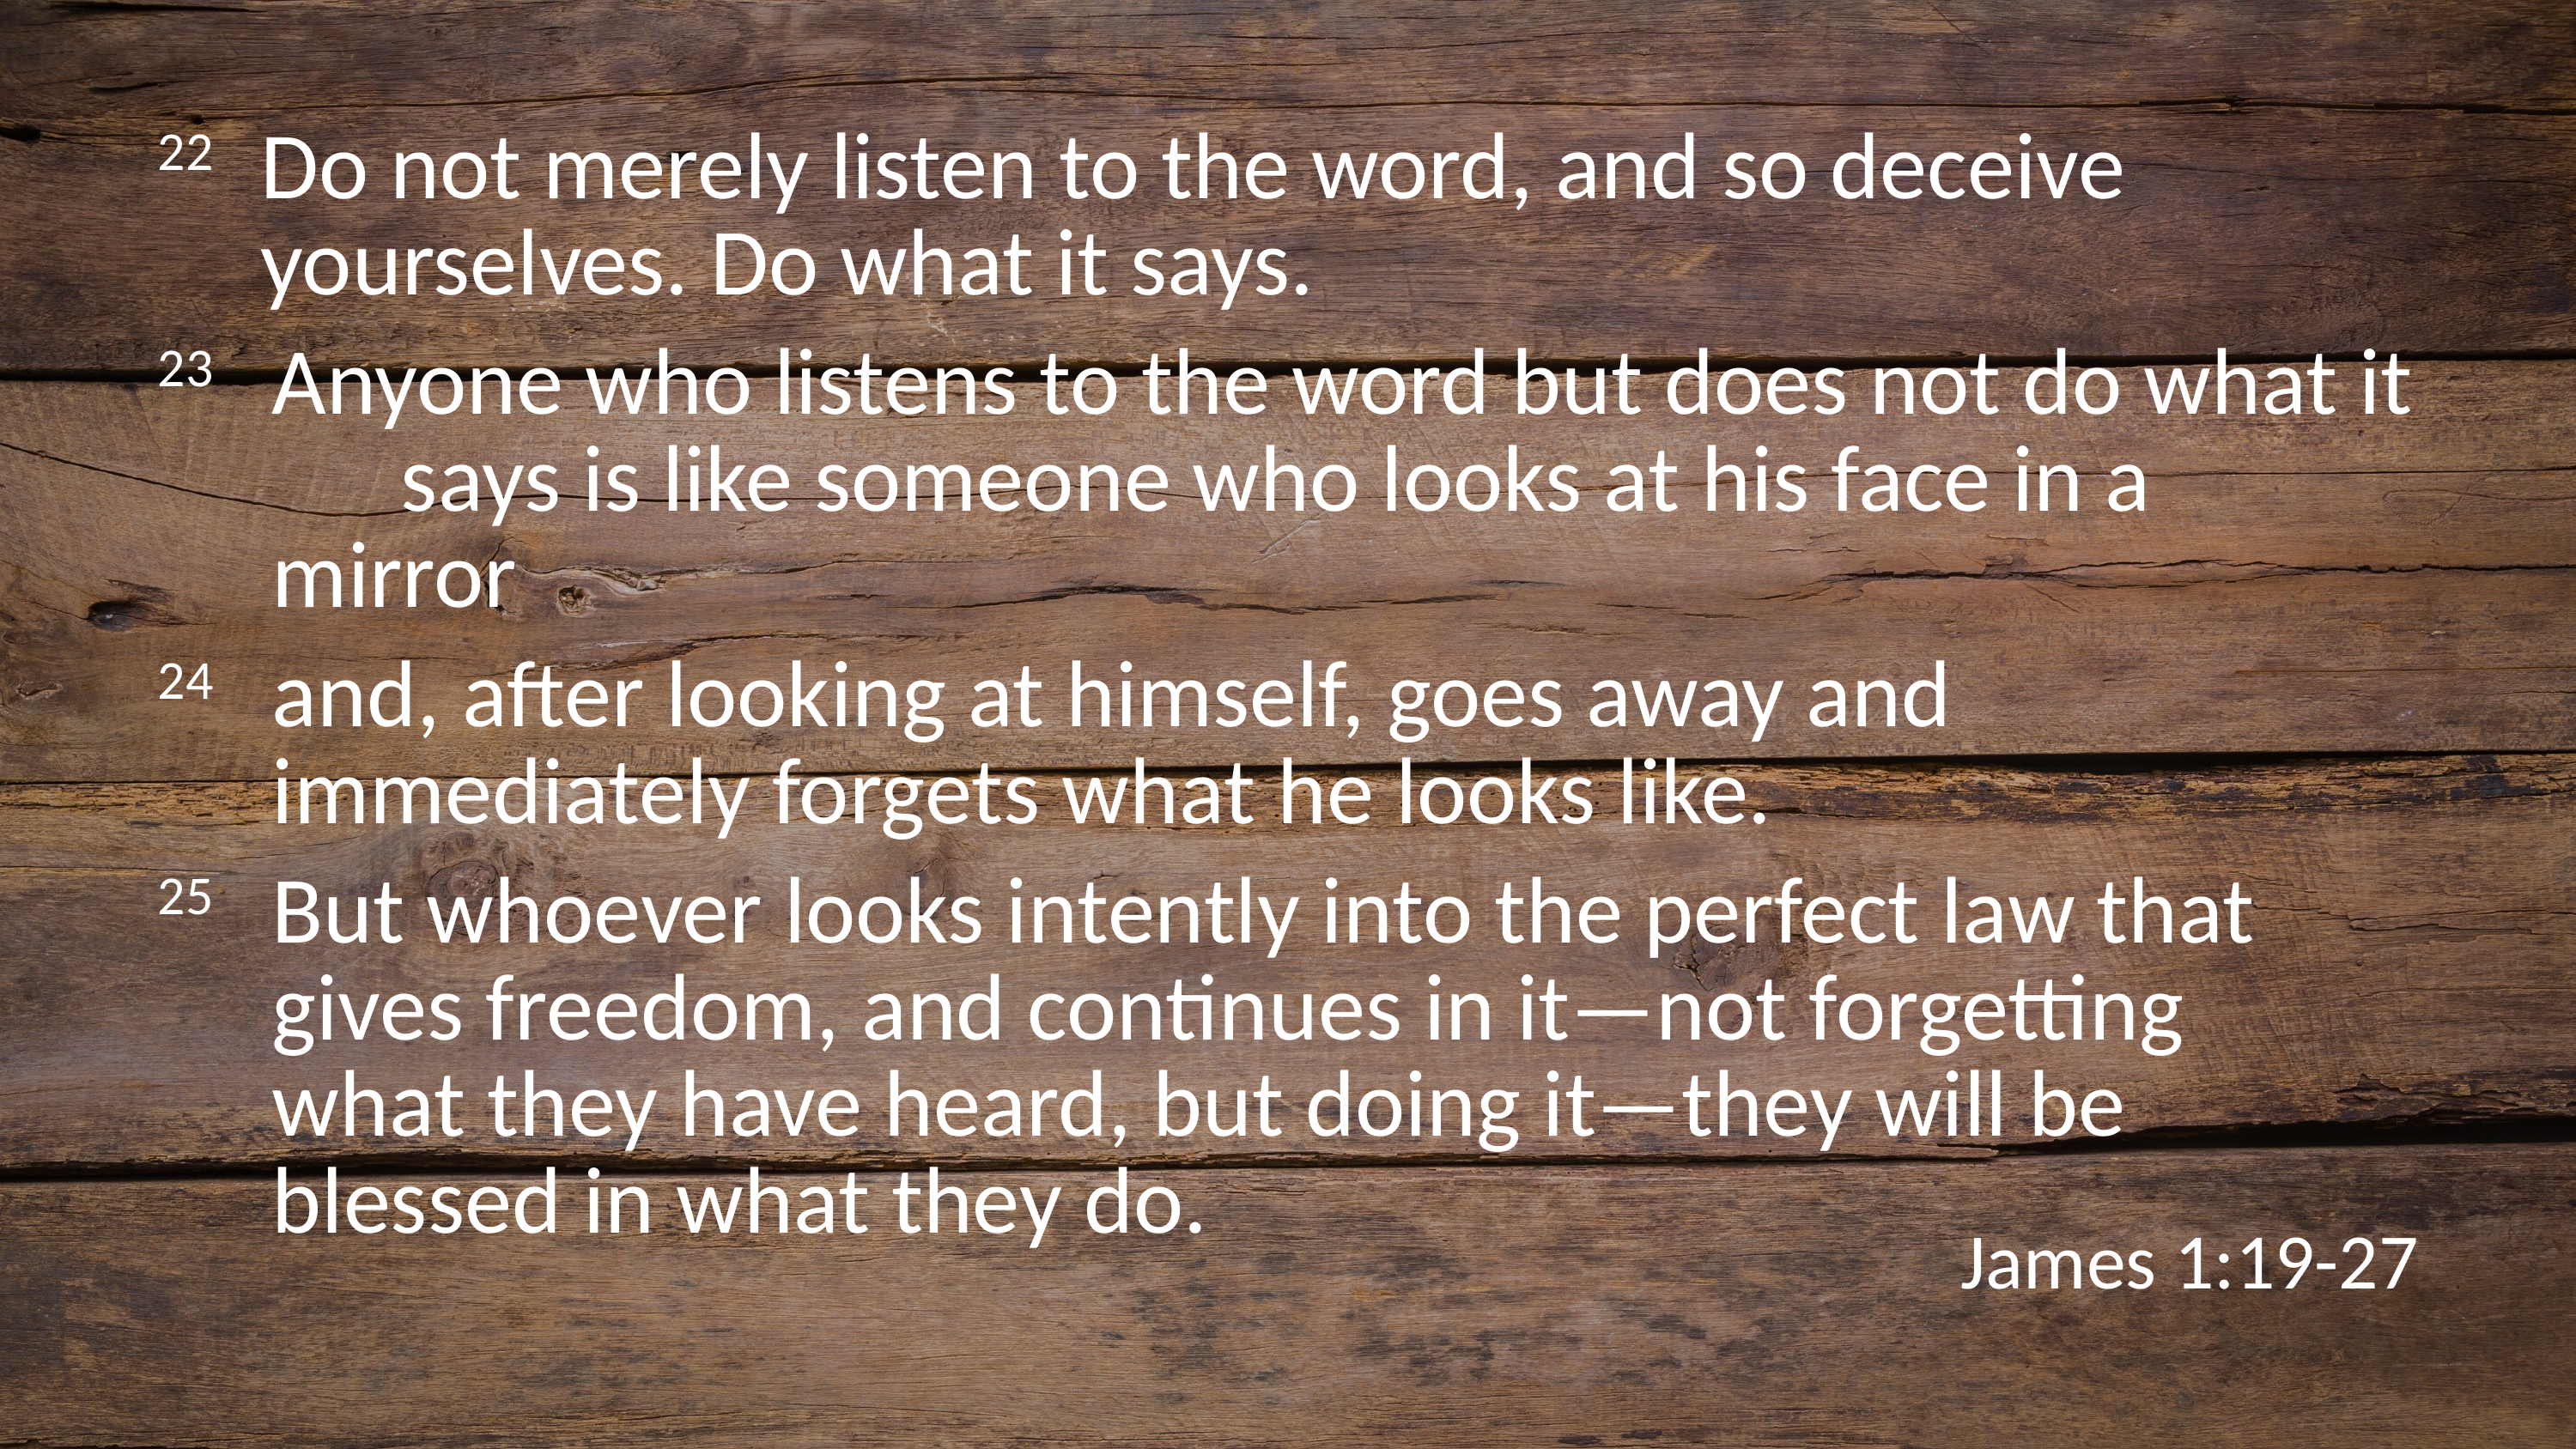

22 	Do not merely listen to the word, and so deceive 	yourselves. Do what it says.
23 	Anyone who listens to the word but does not do what it 	says is like someone who looks at his face in a mirror
24 	and, after looking at himself, goes away and 	immediately forgets what he looks like.
25 	But whoever looks intently into the perfect law that 	gives freedom, and continues in it—not forgetting 	what they have heard, but doing it—they will be 	blessed in what they do.
James 1:19-27